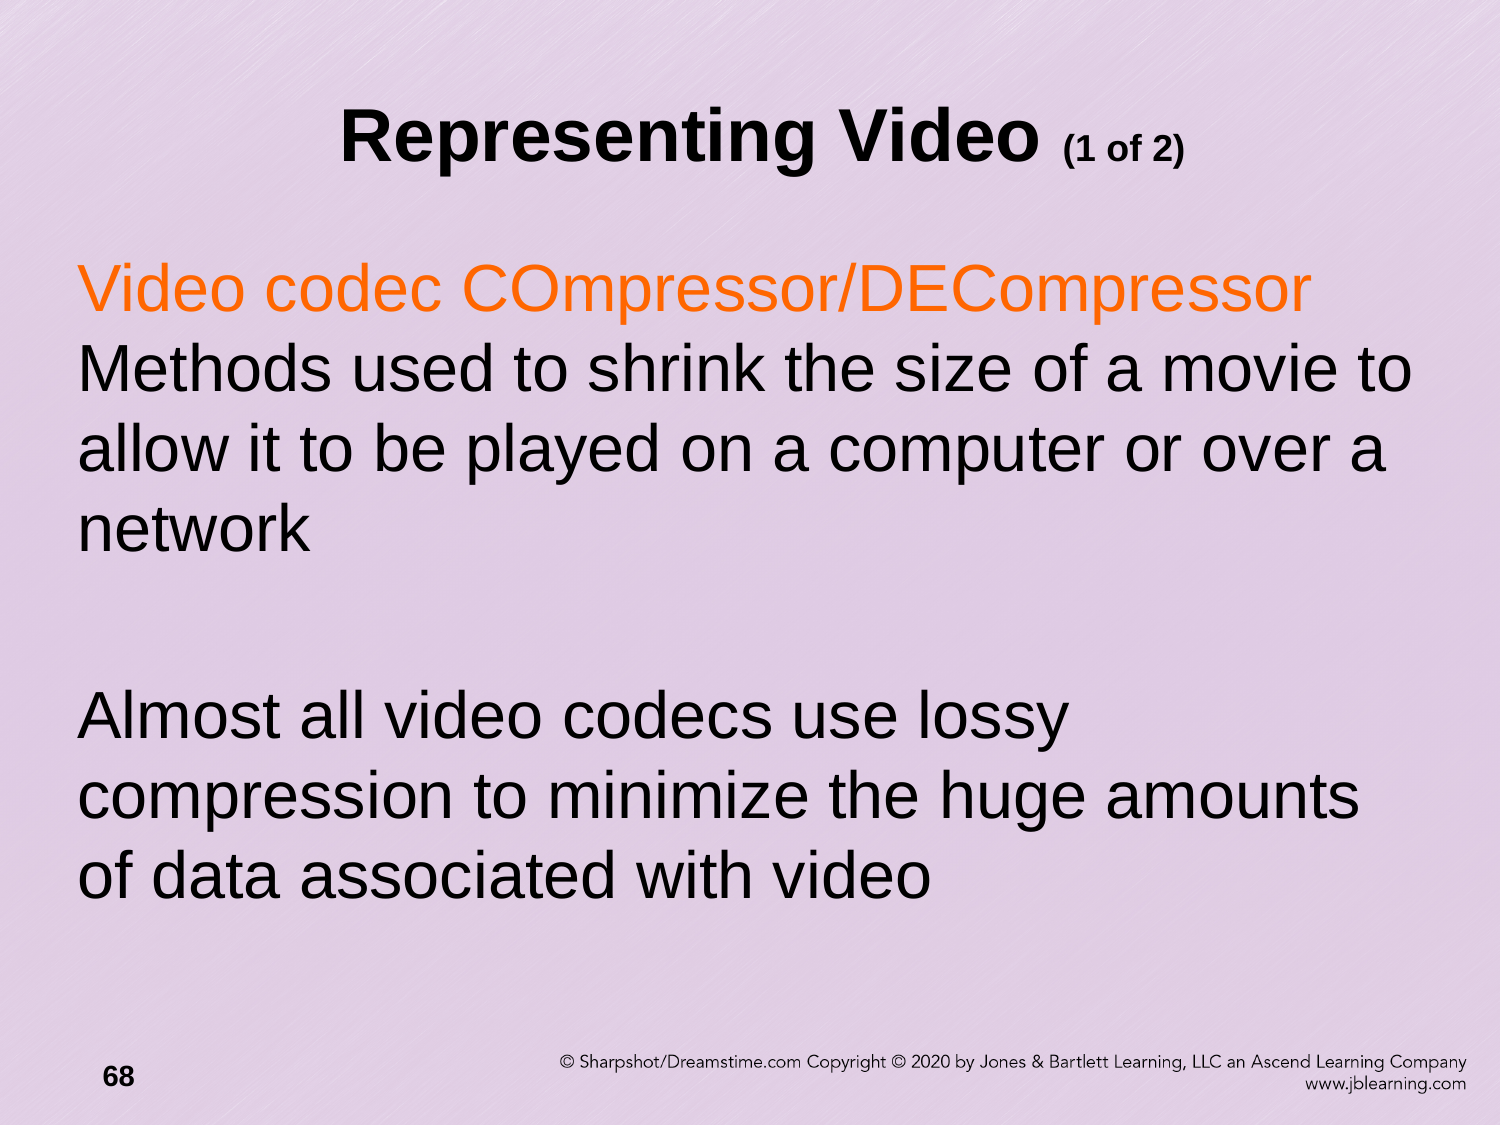

# Representing Video (1 of 2)
Video codec COmpressor/DECompressor Methods used to shrink the size of a movie to allow it to be played on a computer or over a network

Almost all video codecs use lossy compression to minimize the huge amounts of data associated with video
68